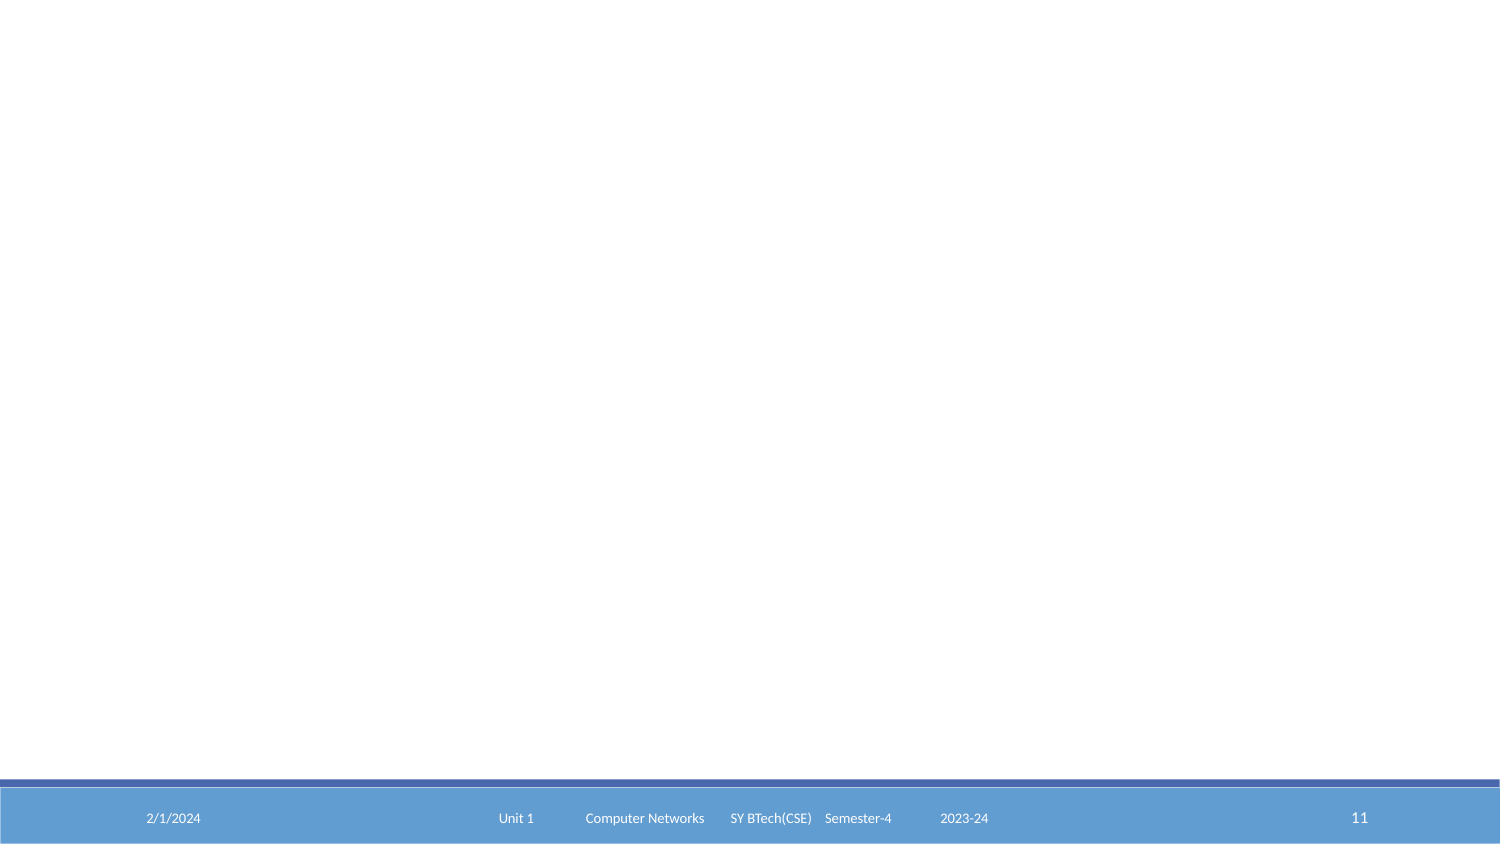

2/1/2024
Unit 1                Computer Networks        SY BTech(CSE)    Semester-4               2023-24
11